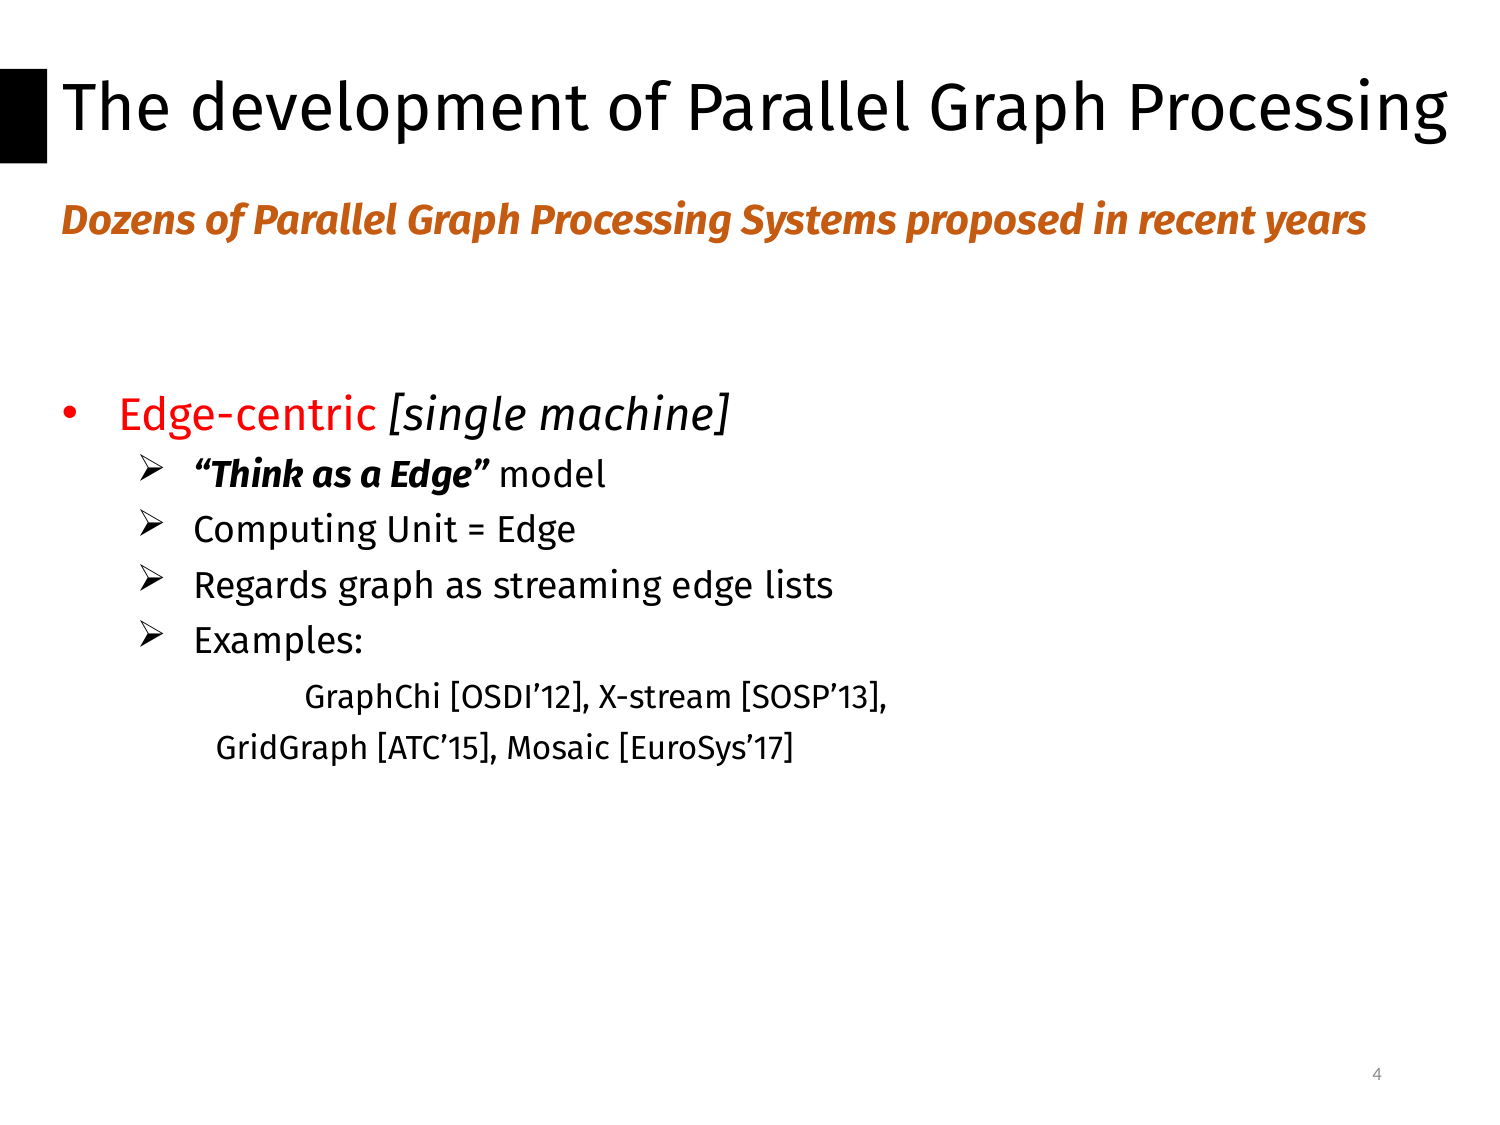

# The development of Parallel Graph Processing

Dozens of Parallel Graph Processing Systems proposed in recent years
Edge-centric [single machine]
“Think as a Edge” model
Computing Unit = Edge
Regards graph as streaming edge lists
Examples:
	  GraphChi [OSDI’12], X-stream [SOSP’13],
         GridGraph [ATC’15], Mosaic [EuroSys’17]

4